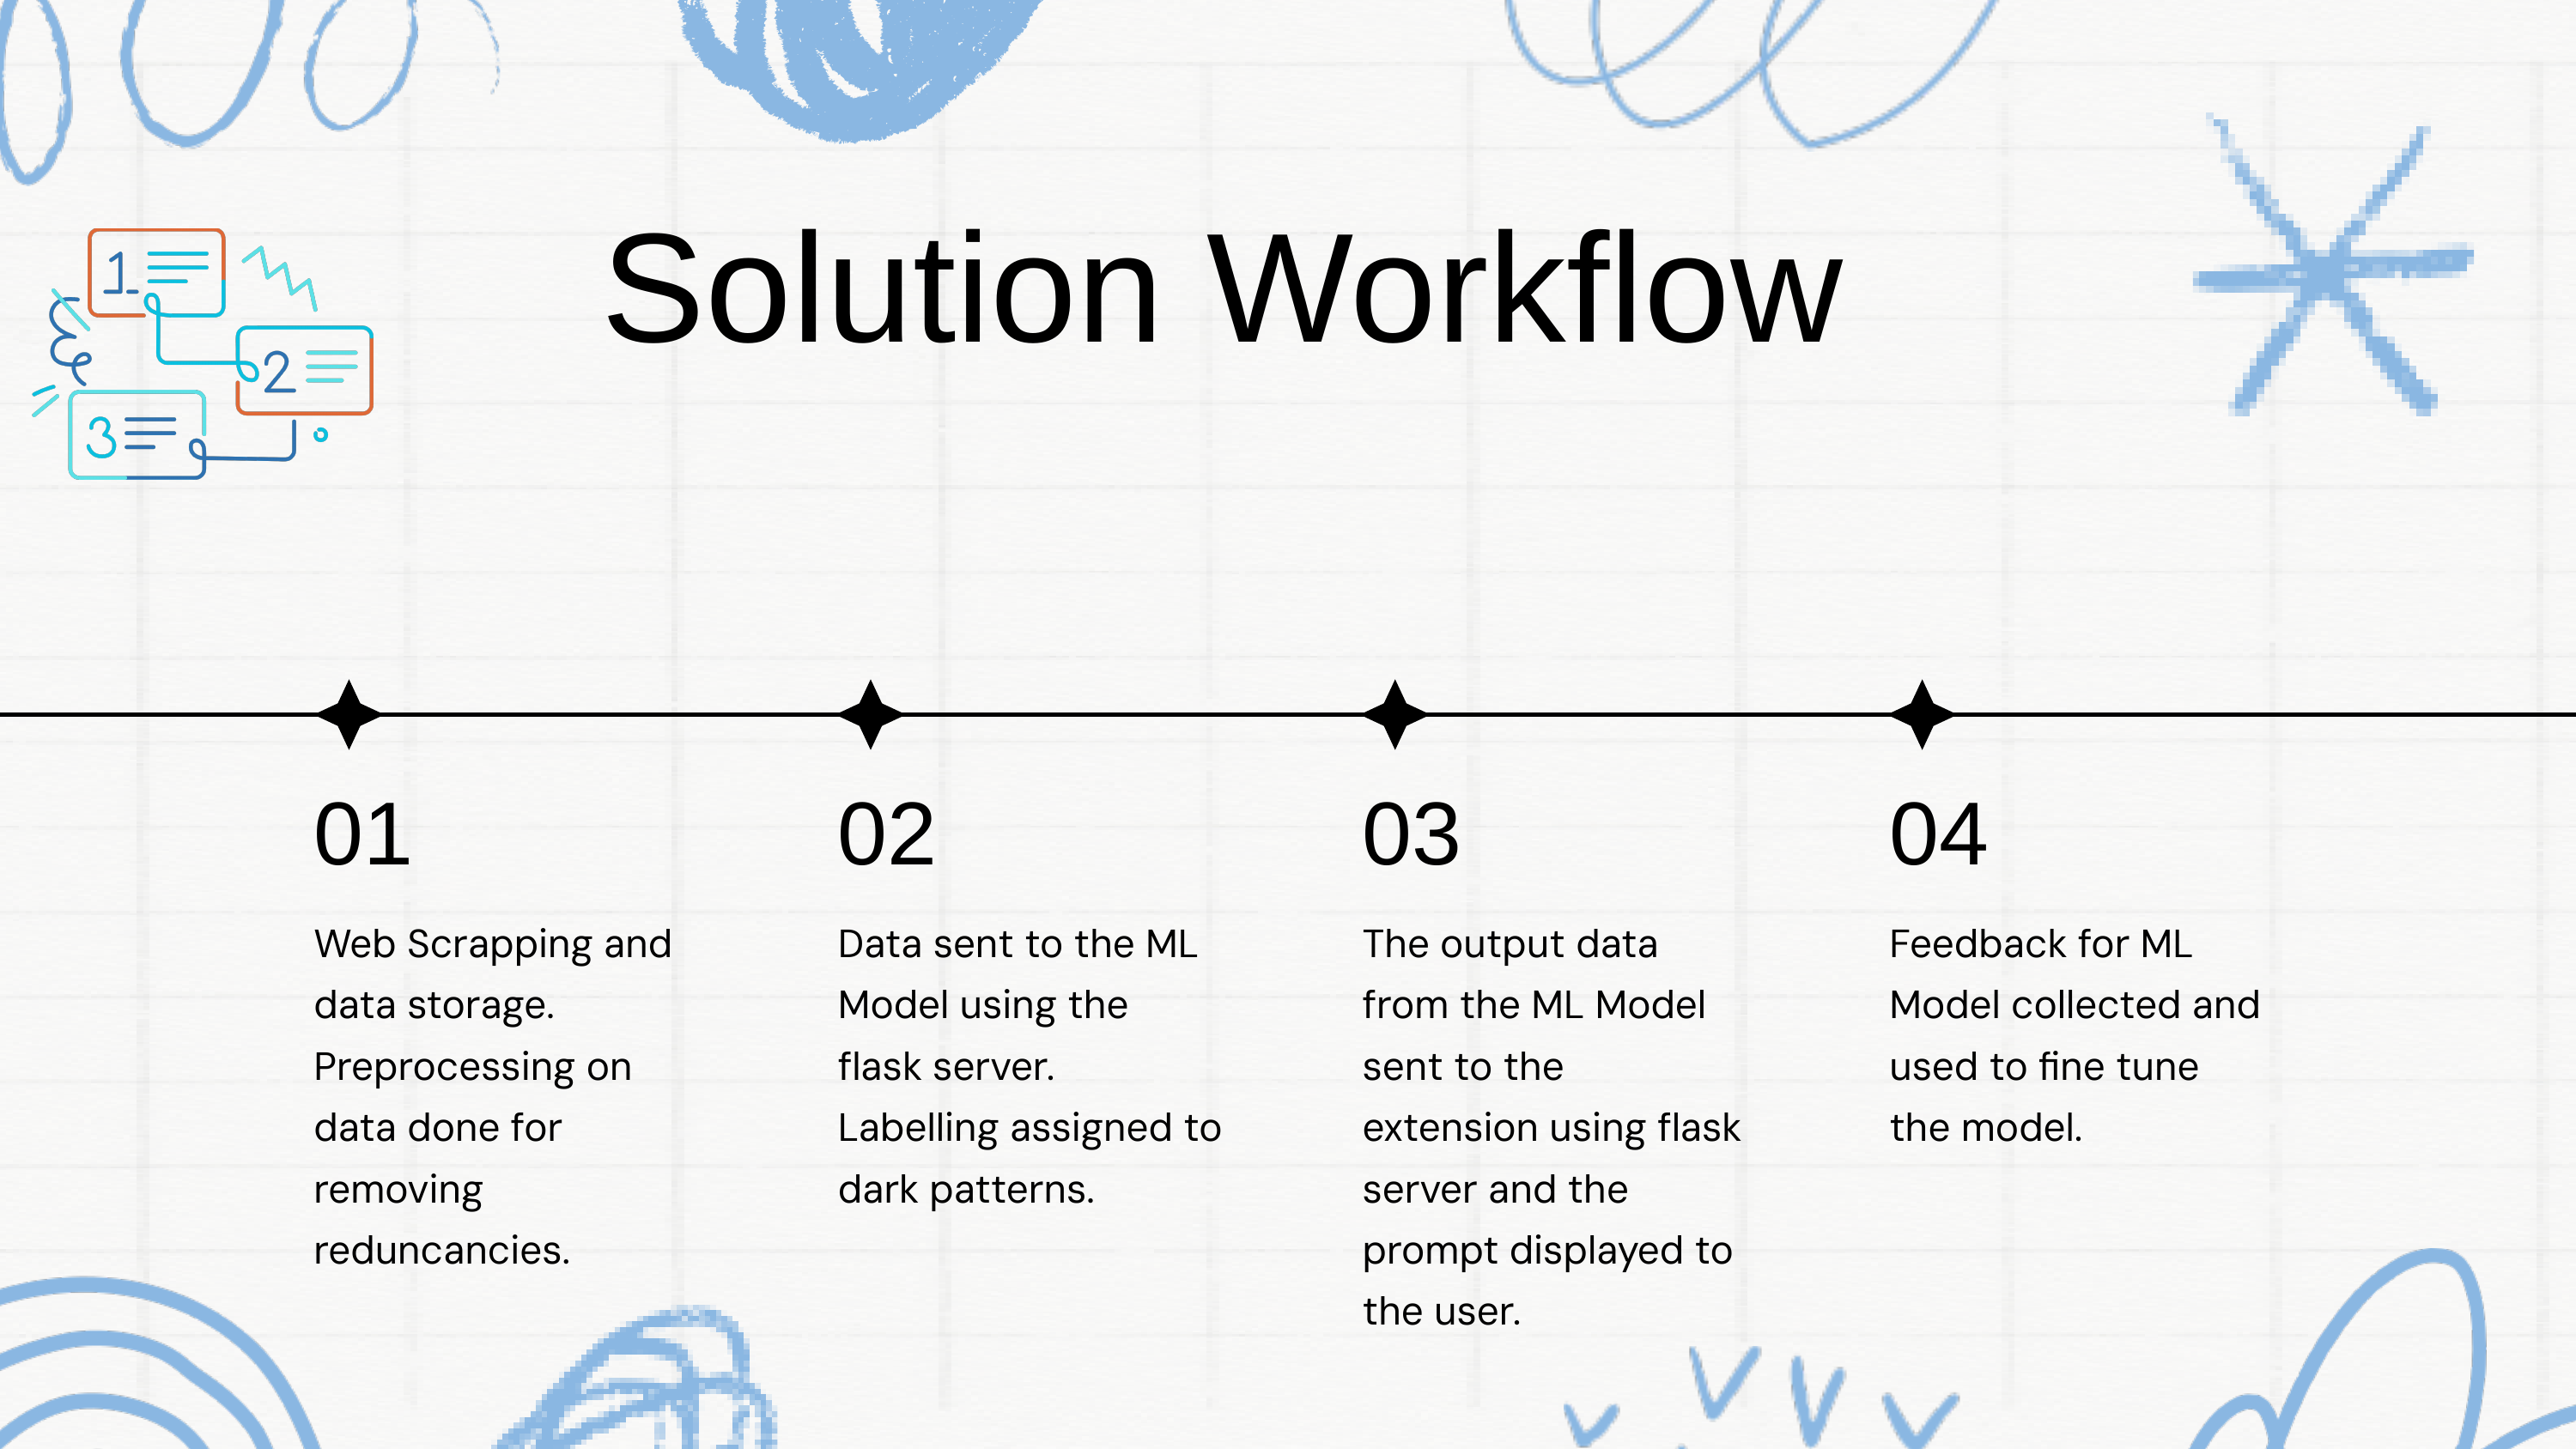

Solution Workflow

01
02
03
04
Web Scrapping and data storage.
Preprocessing on data done for removing reduncancies.
Data sent to the ML Model using the flask server.
Labelling assigned to dark patterns.
The output data from the ML Model sent to the extension using flask server and the prompt displayed to the user.

Feedback for ML Model collected and used to fine tune the model.